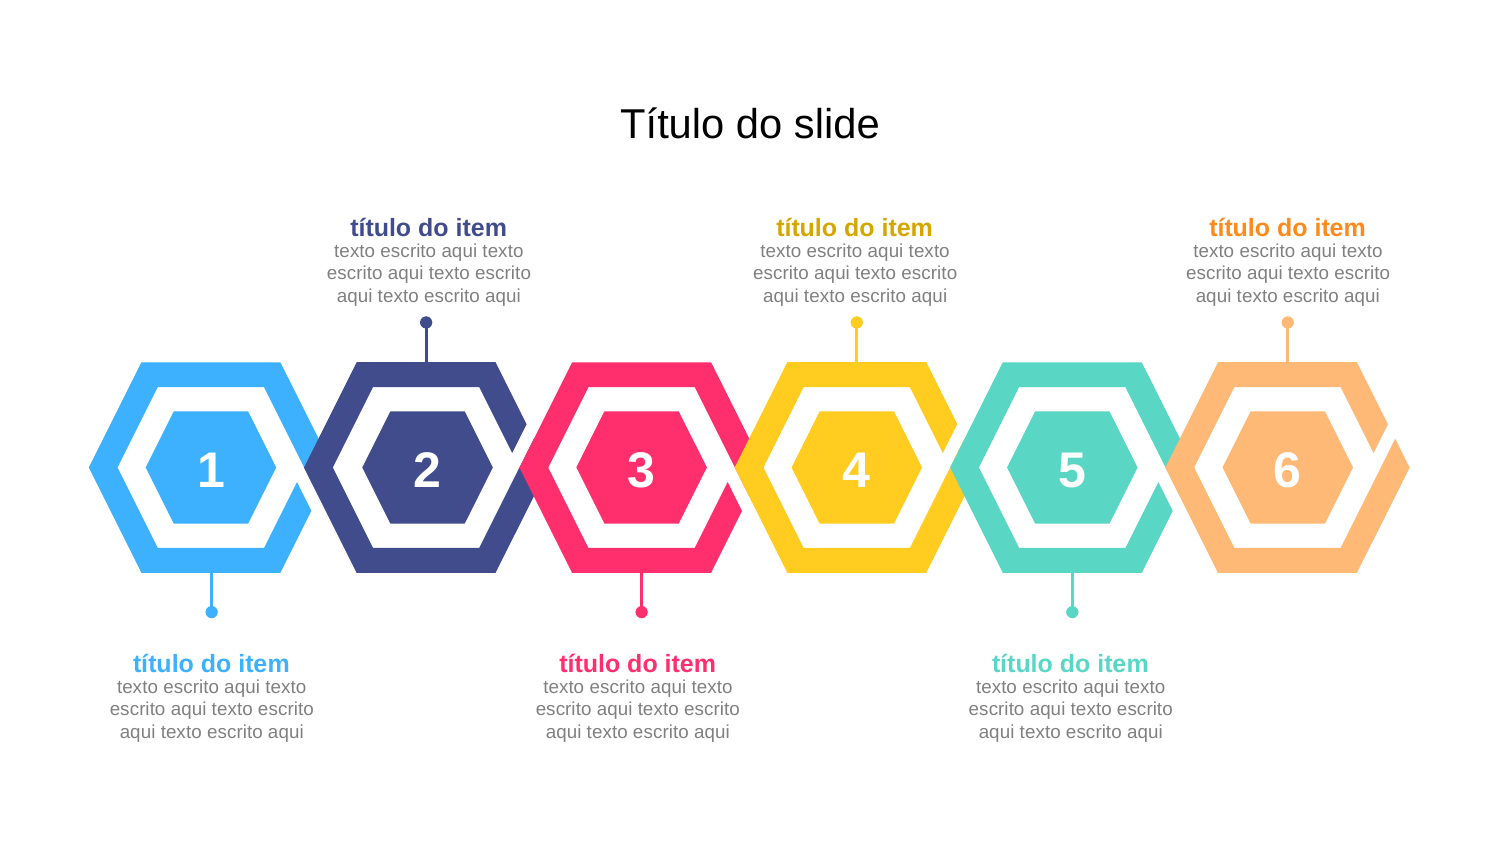

Título do slide
título do item
título do item
título do item
texto escrito aqui texto escrito aqui texto escrito aqui texto escrito aqui
texto escrito aqui texto escrito aqui texto escrito aqui texto escrito aqui
texto escrito aqui texto escrito aqui texto escrito aqui texto escrito aqui

1
2
3
4
5
6
título do item
título do item
título do item
texto escrito aqui texto escrito aqui texto escrito aqui texto escrito aqui
texto escrito aqui texto escrito aqui texto escrito aqui texto escrito aqui
texto escrito aqui texto escrito aqui texto escrito aqui texto escrito aqui